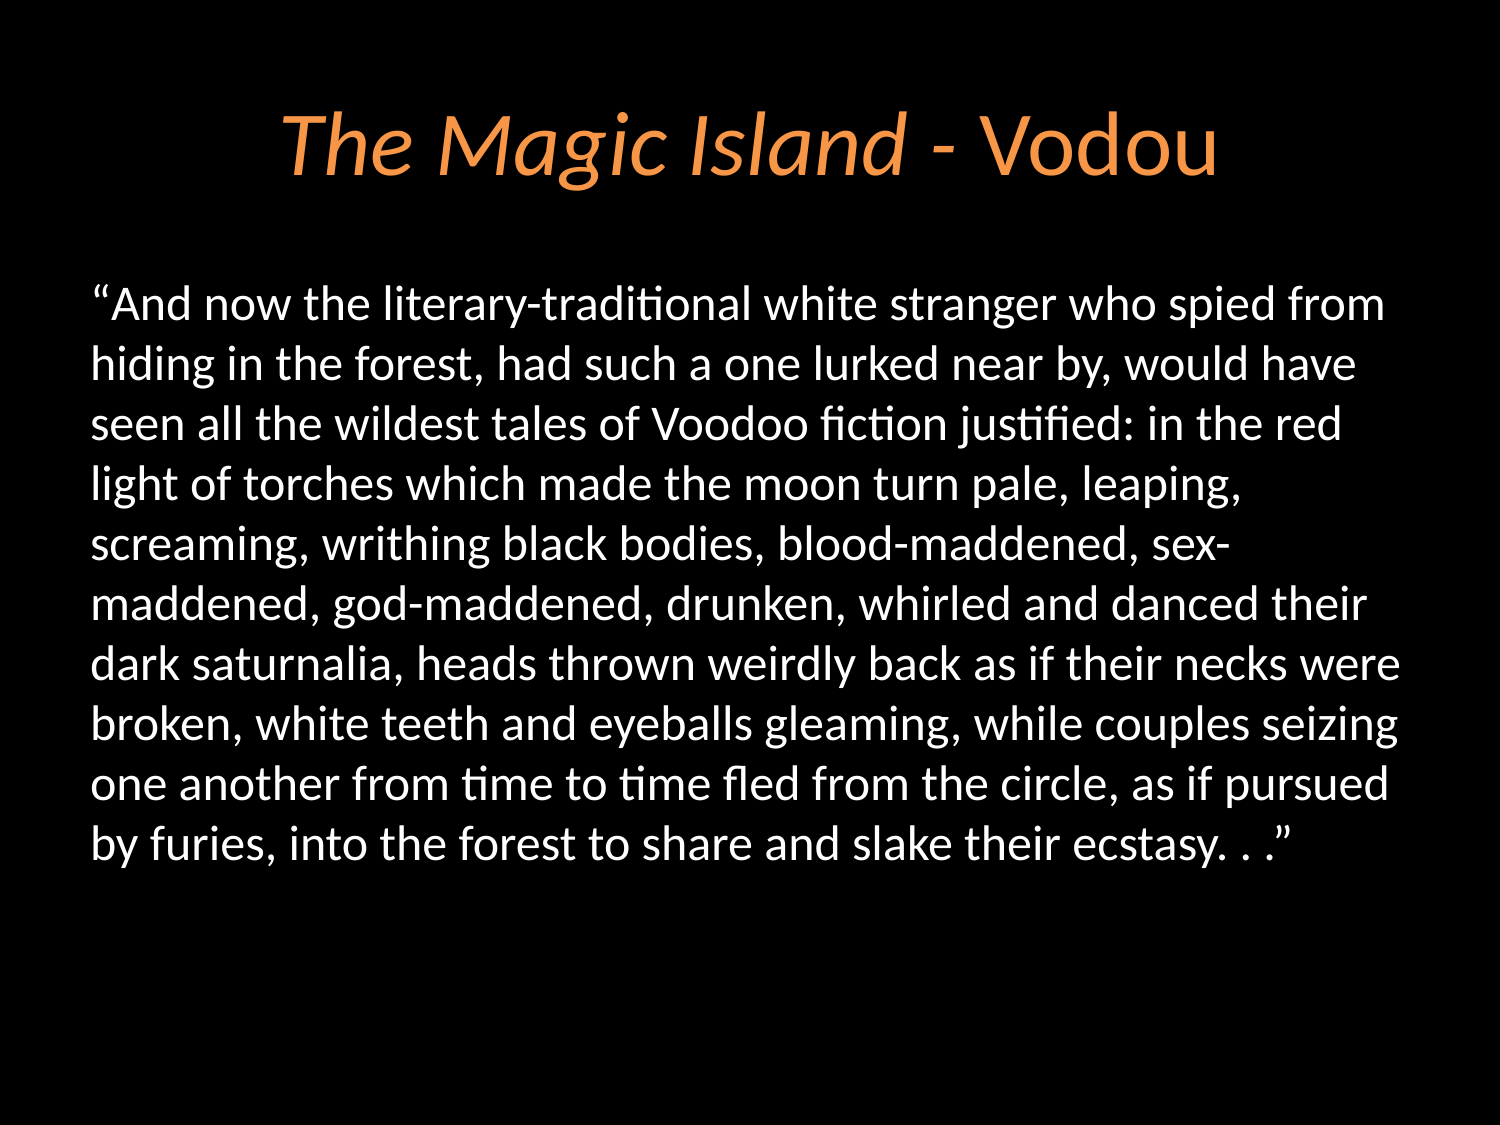

# The Magic Island - Vodou
“And now the literary-traditional white stranger who spied from hiding in the forest, had such a one lurked near by, would have seen all the wildest tales of Voodoo fiction justified: in the red light of torches which made the moon turn pale, leaping, screaming, writhing black bodies, blood-maddened, sex-maddened, god-maddened, drunken, whirled and danced their dark saturnalia, heads thrown weirdly back as if their necks were broken, white teeth and eyeballs gleaming, while couples seizing one another from time to time fled from the circle, as if pursued by furies, into the forest to share and slake their ecstasy. . .”